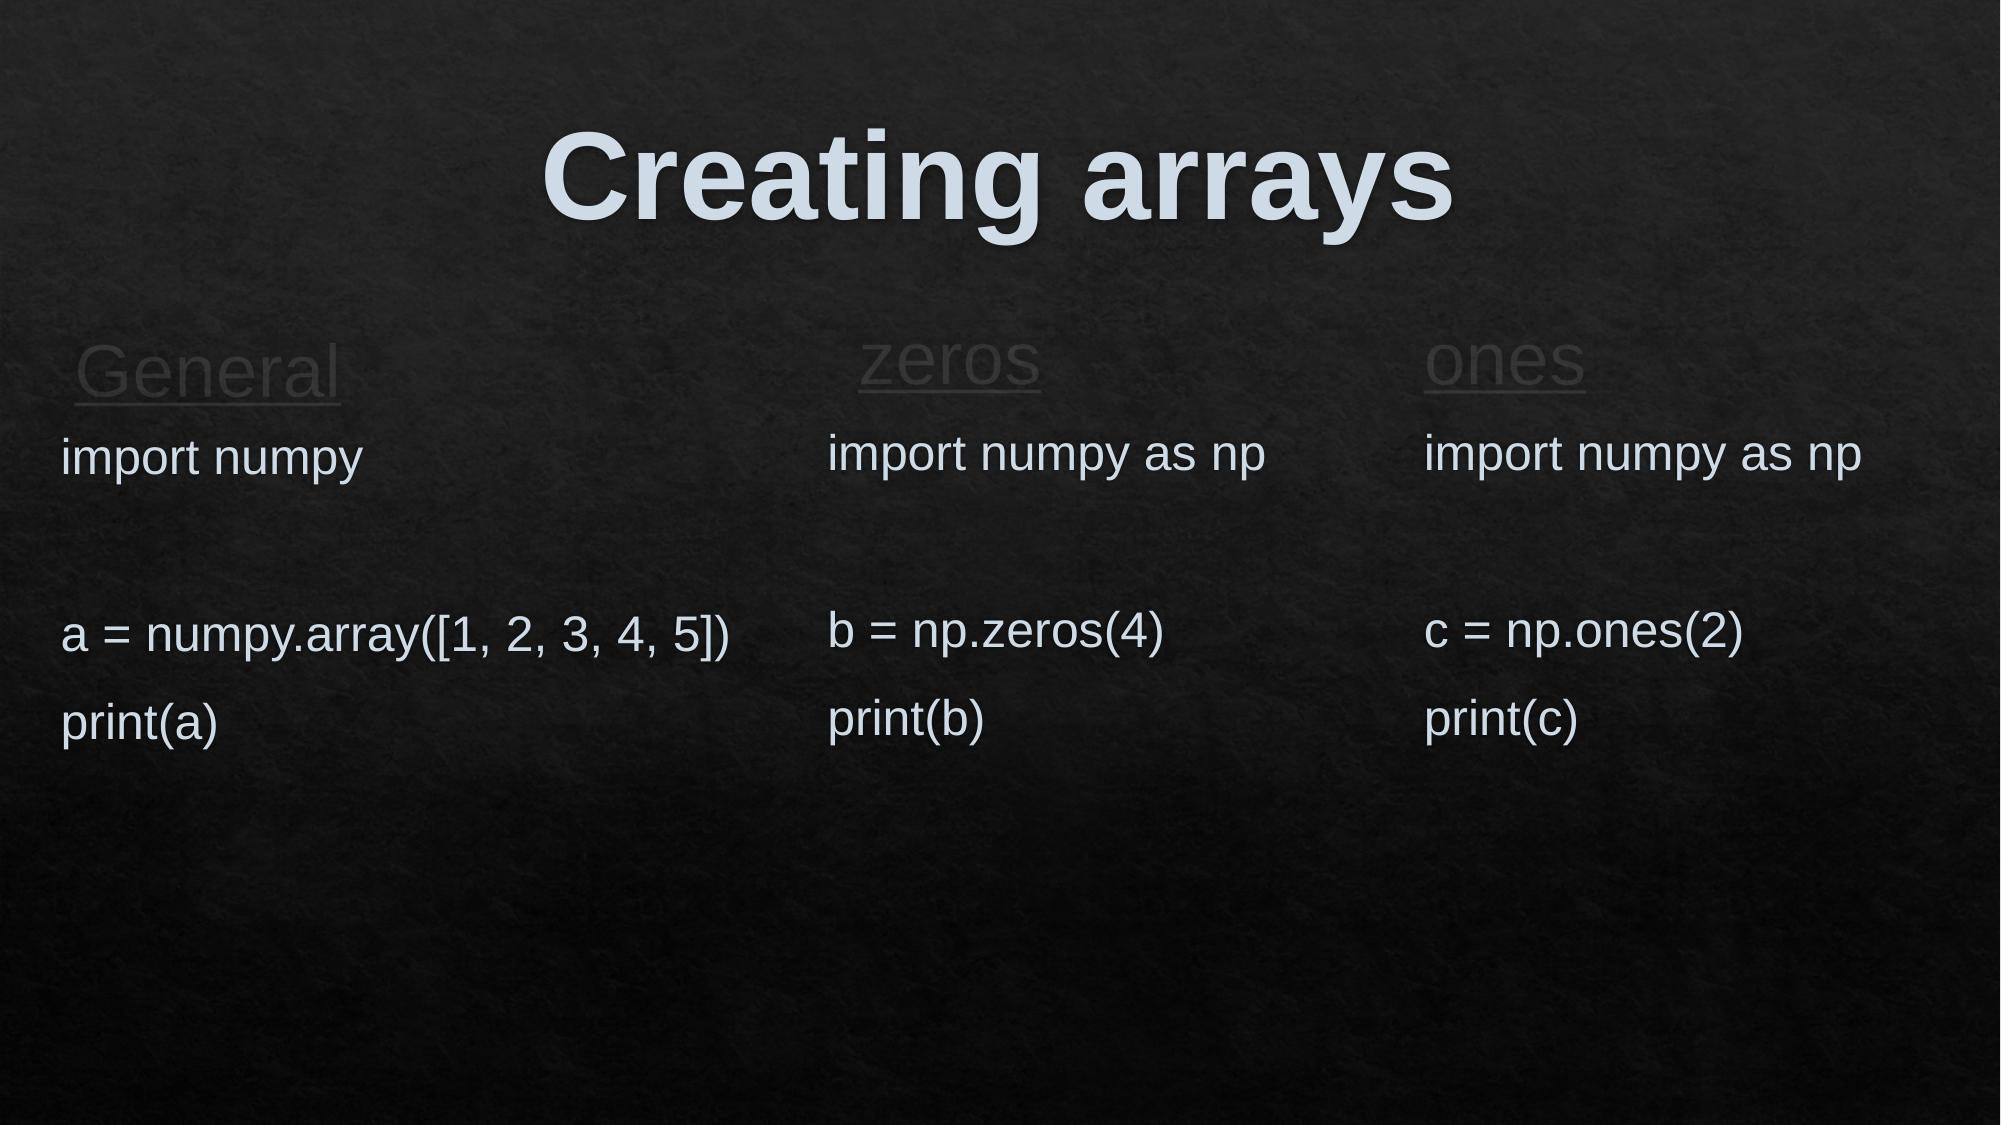

# Creating arrays
zeros
ones
General
import numpy as np

c = np.ones(2)
print(c)

import numpy as np

b = np.zeros(4)
print(b)

import numpy

a = numpy.array([1, 2, 3, 4, 5])
print(a)